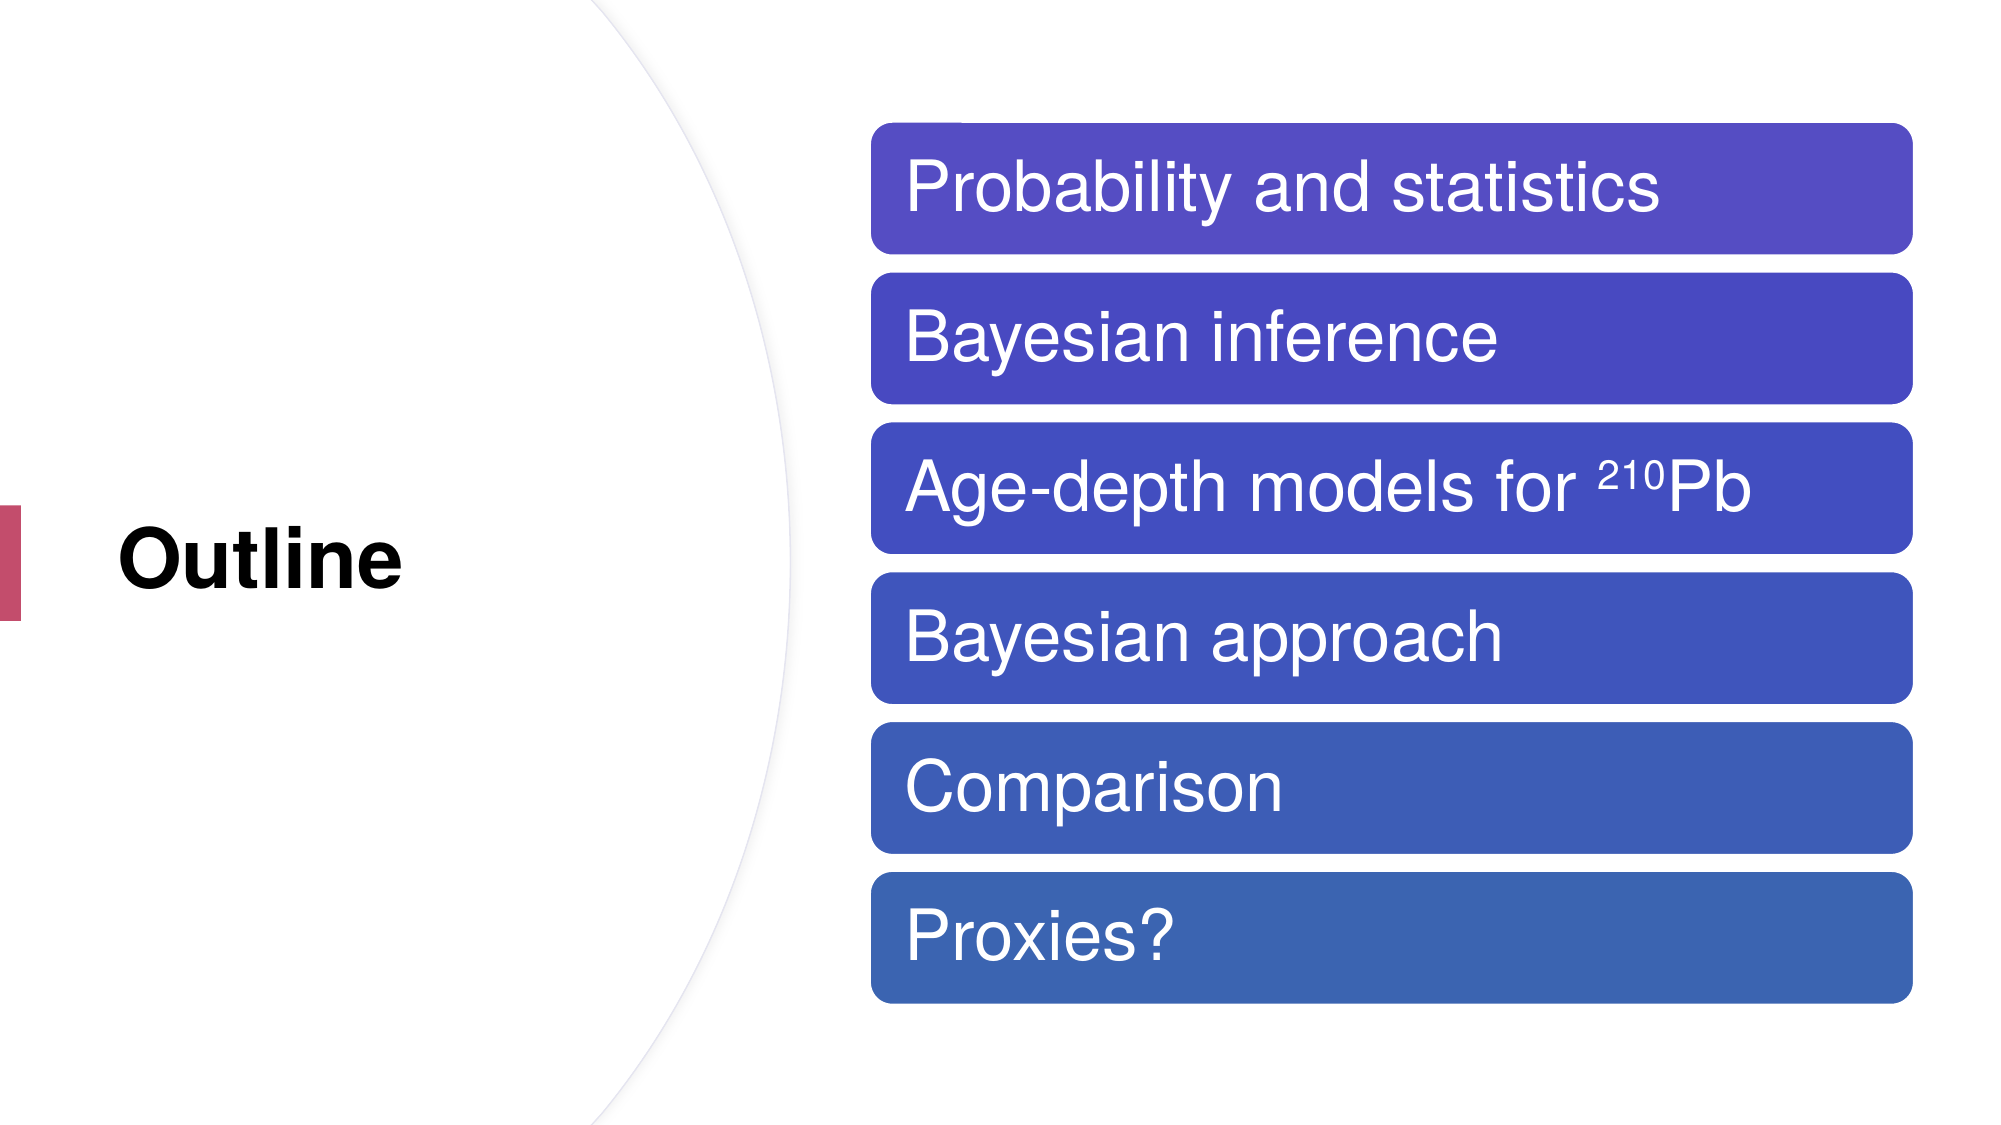

Probability and statistics
Bayesian inference
Age-depth models for 210Pb
Bayesian approach
Comparison
Proxies?
# Outline